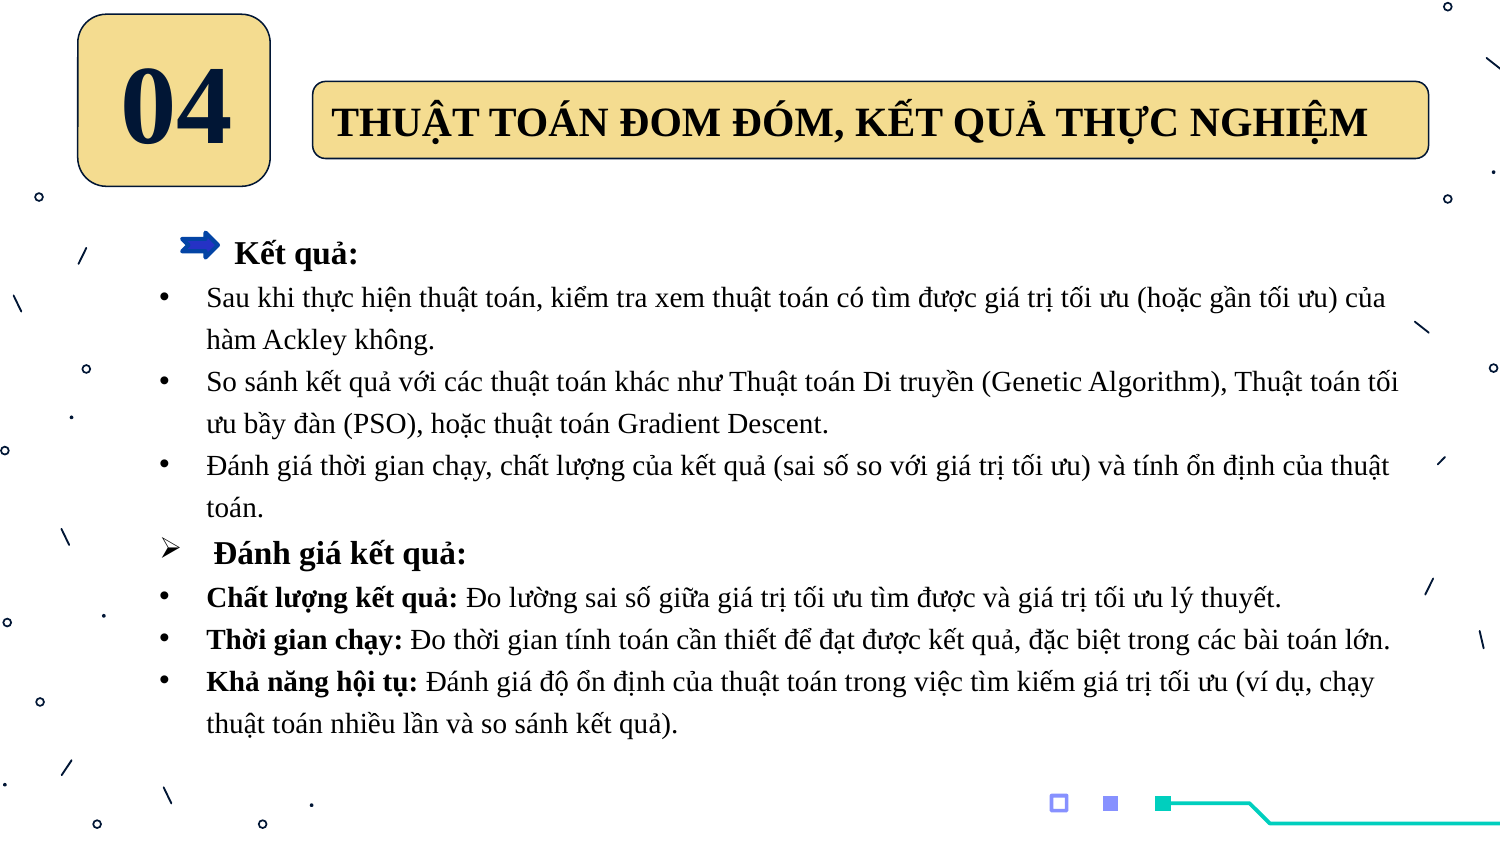

04
THUẬT TOÁN ĐOM ĐÓM, KẾT QUẢ THỰC NGHIỆM
Kết quả:
Sau khi thực hiện thuật toán, kiểm tra xem thuật toán có tìm được giá trị tối ưu (hoặc gần tối ưu) của hàm Ackley không.
So sánh kết quả với các thuật toán khác như Thuật toán Di truyền (Genetic Algorithm), Thuật toán tối ưu bầy đàn (PSO), hoặc thuật toán Gradient Descent.
Đánh giá thời gian chạy, chất lượng của kết quả (sai số so với giá trị tối ưu) và tính ổn định của thuật toán.
 Đánh giá kết quả:
Chất lượng kết quả: Đo lường sai số giữa giá trị tối ưu tìm được và giá trị tối ưu lý thuyết.
Thời gian chạy: Đo thời gian tính toán cần thiết để đạt được kết quả, đặc biệt trong các bài toán lớn.
Khả năng hội tụ: Đánh giá độ ổn định của thuật toán trong việc tìm kiếm giá trị tối ưu (ví dụ, chạy thuật toán nhiều lần và so sánh kết quả).